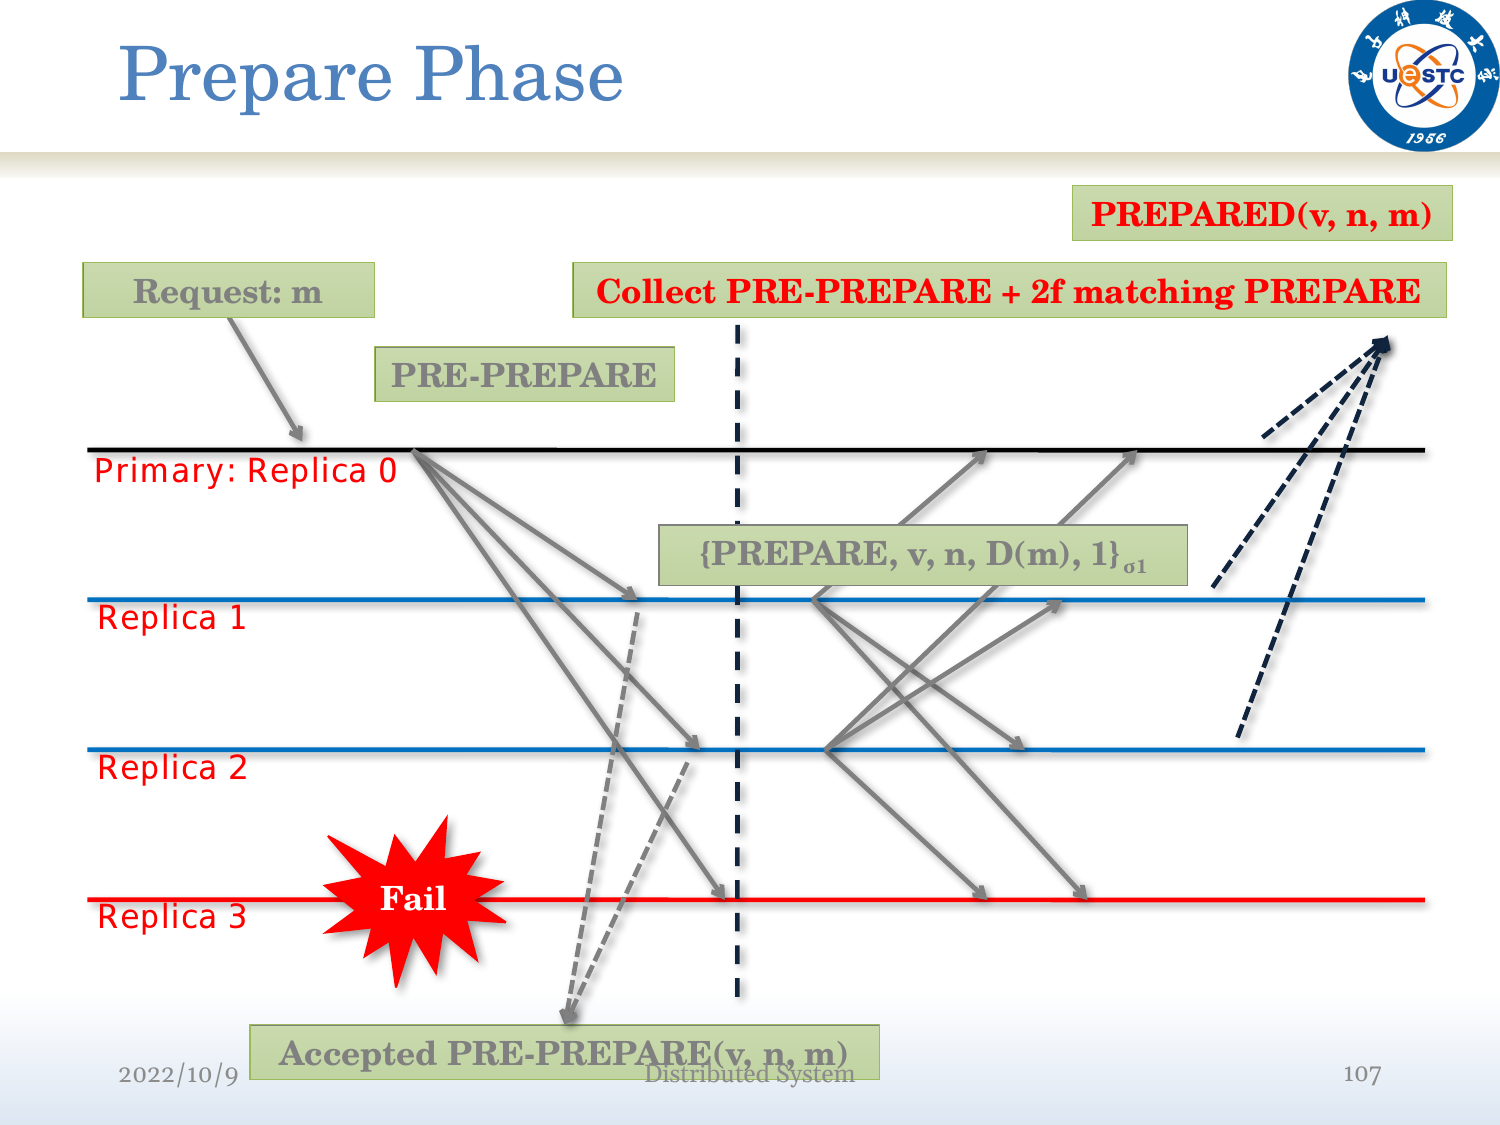

# Prepare Phase
PREPARED(v, n, m)
Request: m
Collect PRE-PREPARE + 2f matching PREPARE
PRE-PREPARE
Primary: Replica 0
{PREPARE, v, n, D(m), 1}σ1
Replica 1
Replica 2
Fail
Replica 3
Accepted PRE-PREPARE(v, n, m)
2022/10/9
Distributed System
107